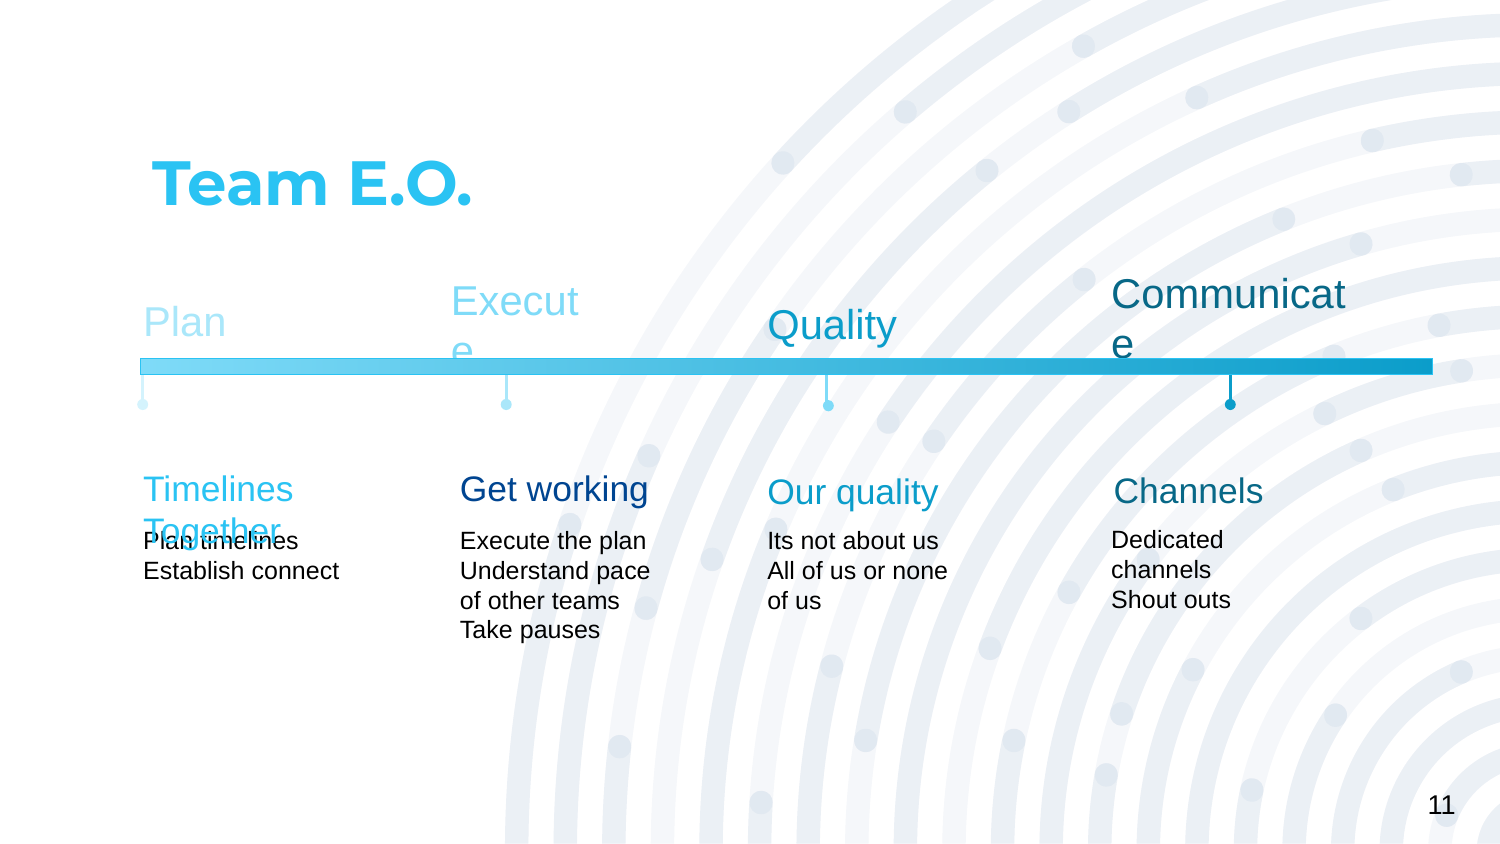

Team E.O.
Communicate
Plan
Quality
Execute

Timelines Together
Get working
Channels
Our quality
Dedicated channels
Shout outs
Execute the plan
Understand pace of other teams
Take pauses
Its not about us
All of us or none of us
Plan timelines
Establish connect

11